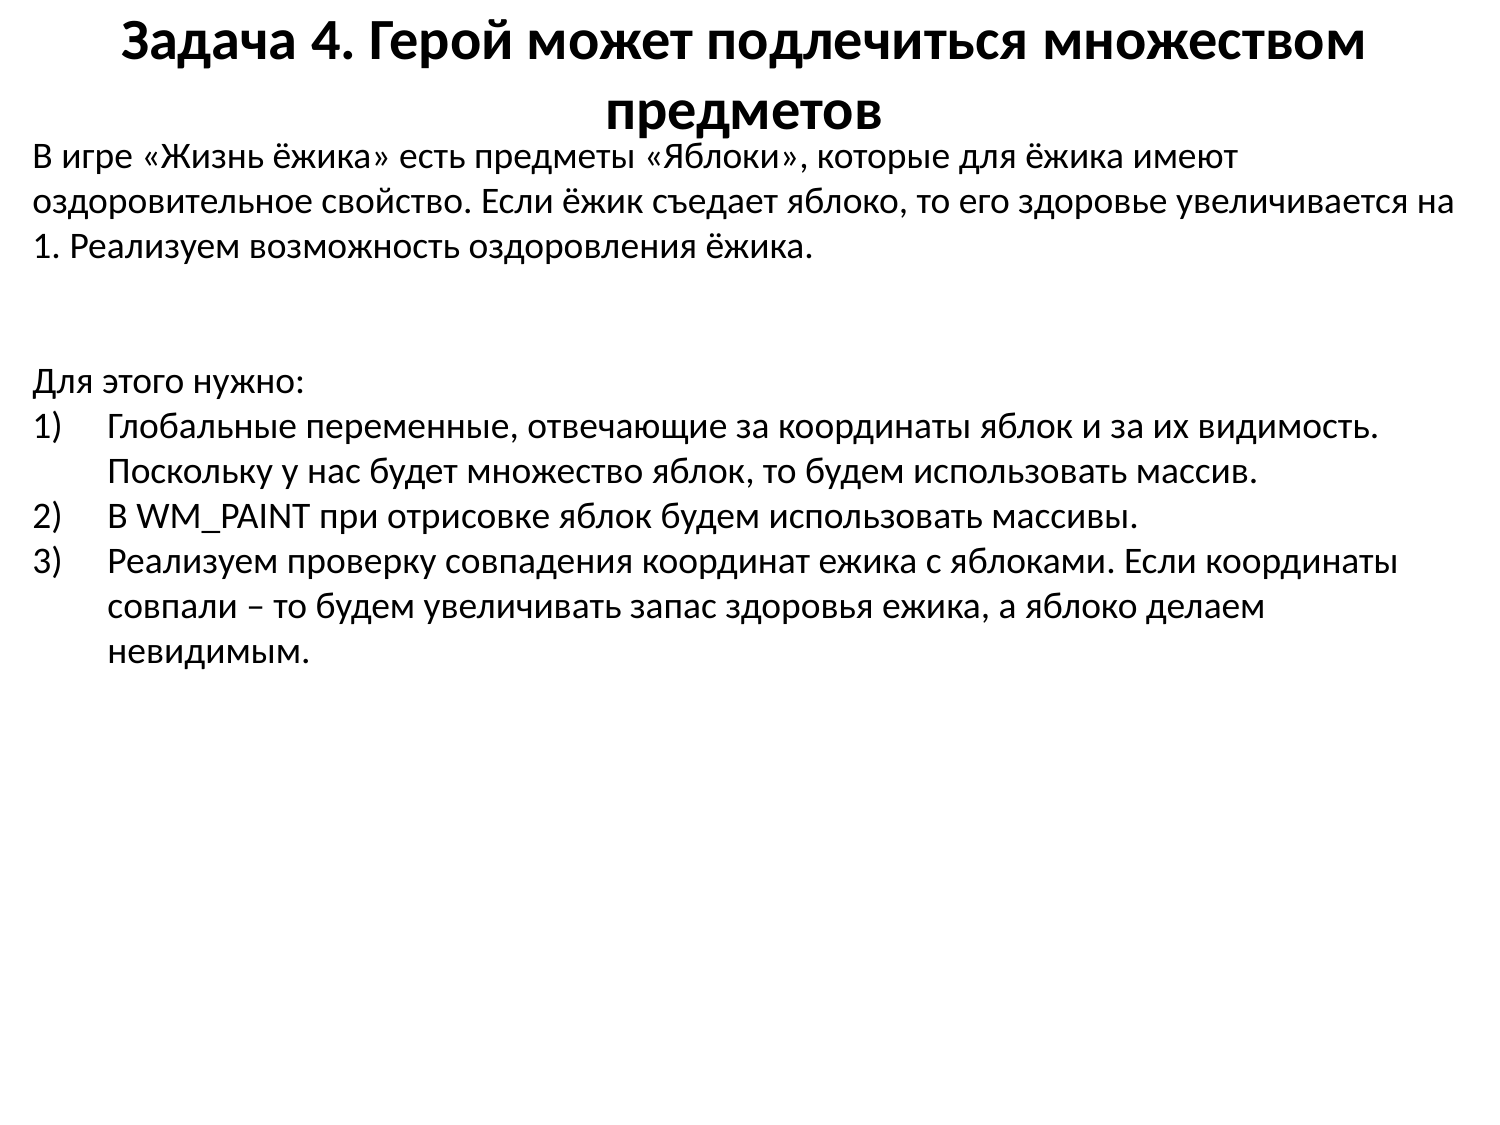

# Задача 4. Герой может подлечиться множеством предметов
В игре «Жизнь ёжика» есть предметы «Яблоки», которые для ёжика имеют оздоровительное свойство. Если ёжик съедает яблоко, то его здоровье увеличивается на 1. Реализуем возможность оздоровления ёжика.

Для этого нужно:
Глобальные переменные, отвечающие за координаты яблок и за их видимость. Поскольку у нас будет множество яблок, то будем использовать массив.
В WM_PAINT при отрисовке яблок будем использовать массивы.
Реализуем проверку совпадения координат ежика с яблоками. Если координаты совпали – то будем увеличивать запас здоровья ежика, а яблоко делаем невидимым.